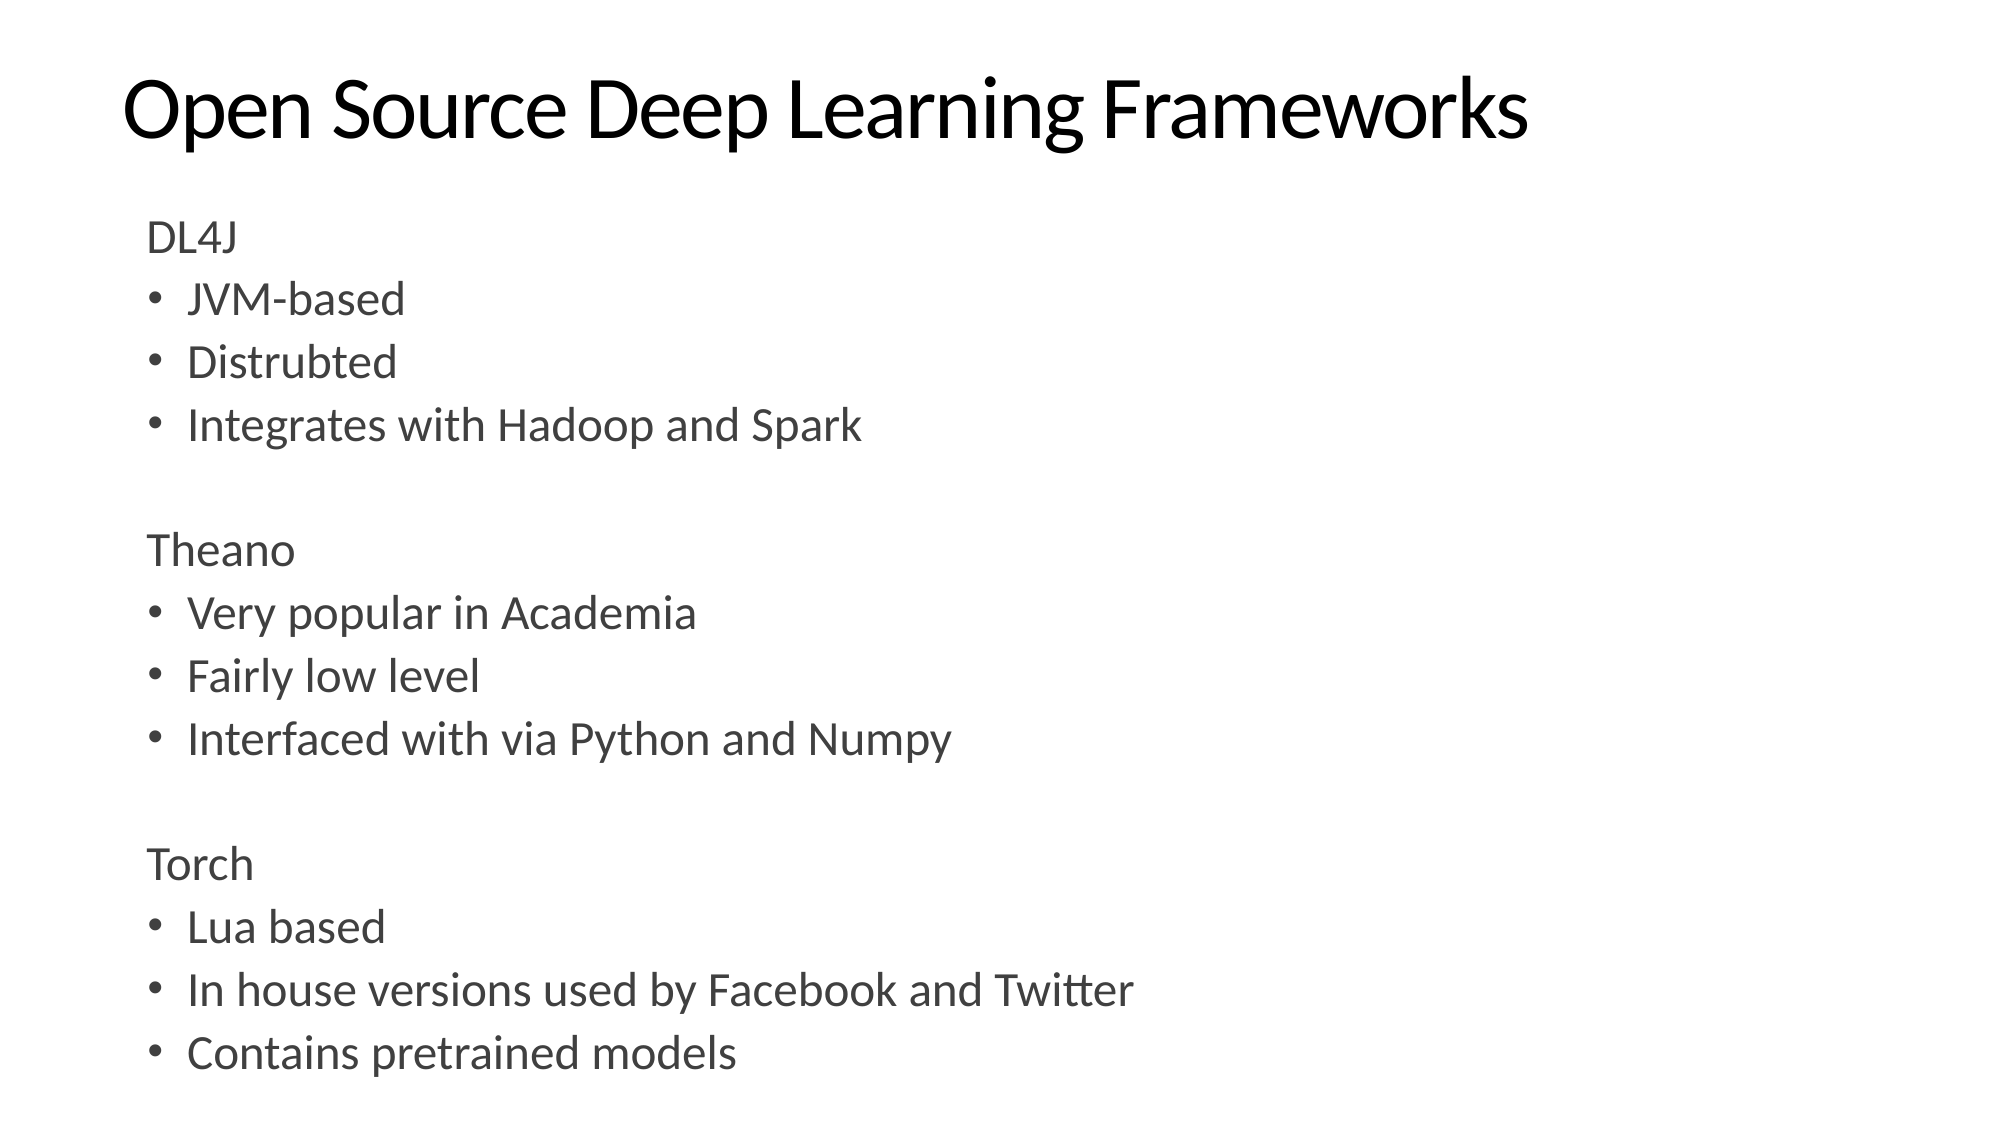

Open Source Deep Learning Frameworks

DL4J
JVM-based
Distrubted
Integrates with Hadoop and Spark

Theano
Very popular in Academia
Fairly low level
Interfaced with via Python and Numpy

Torch
Lua based
In house versions used by Facebook and Twitter
Contains pretrained models